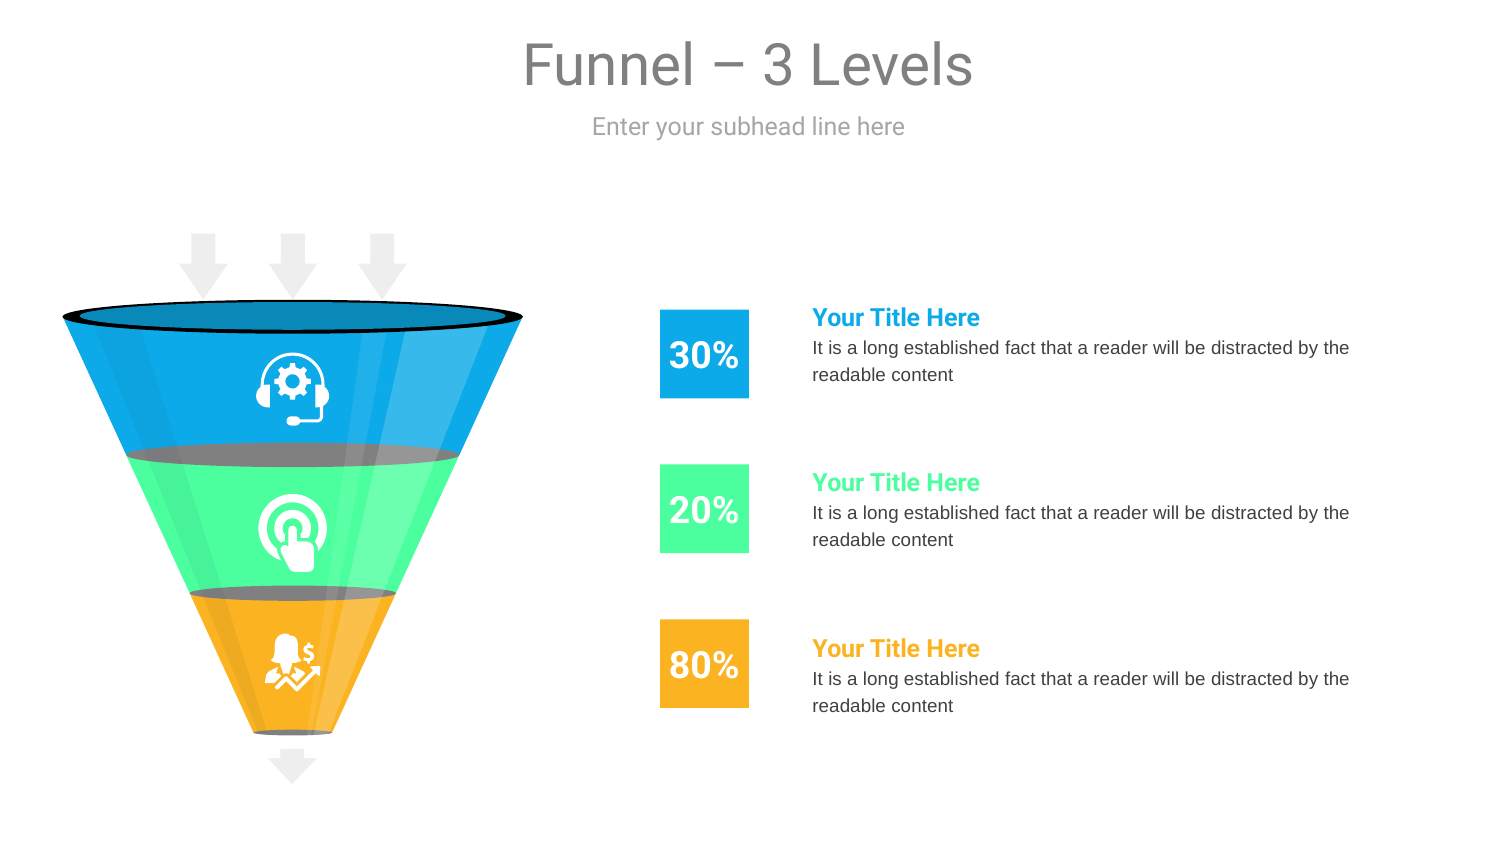

# Funnel – 3 Levels

Enter your subhead line here

Your Title Here
It is a long established fact that a reader will be distracted by the readable content

30%

Your Title Here
It is a long established fact that a reader will be distracted by the readable content
20%

Your Title Here
It is a long established fact that a reader will be distracted by the readable content
80%